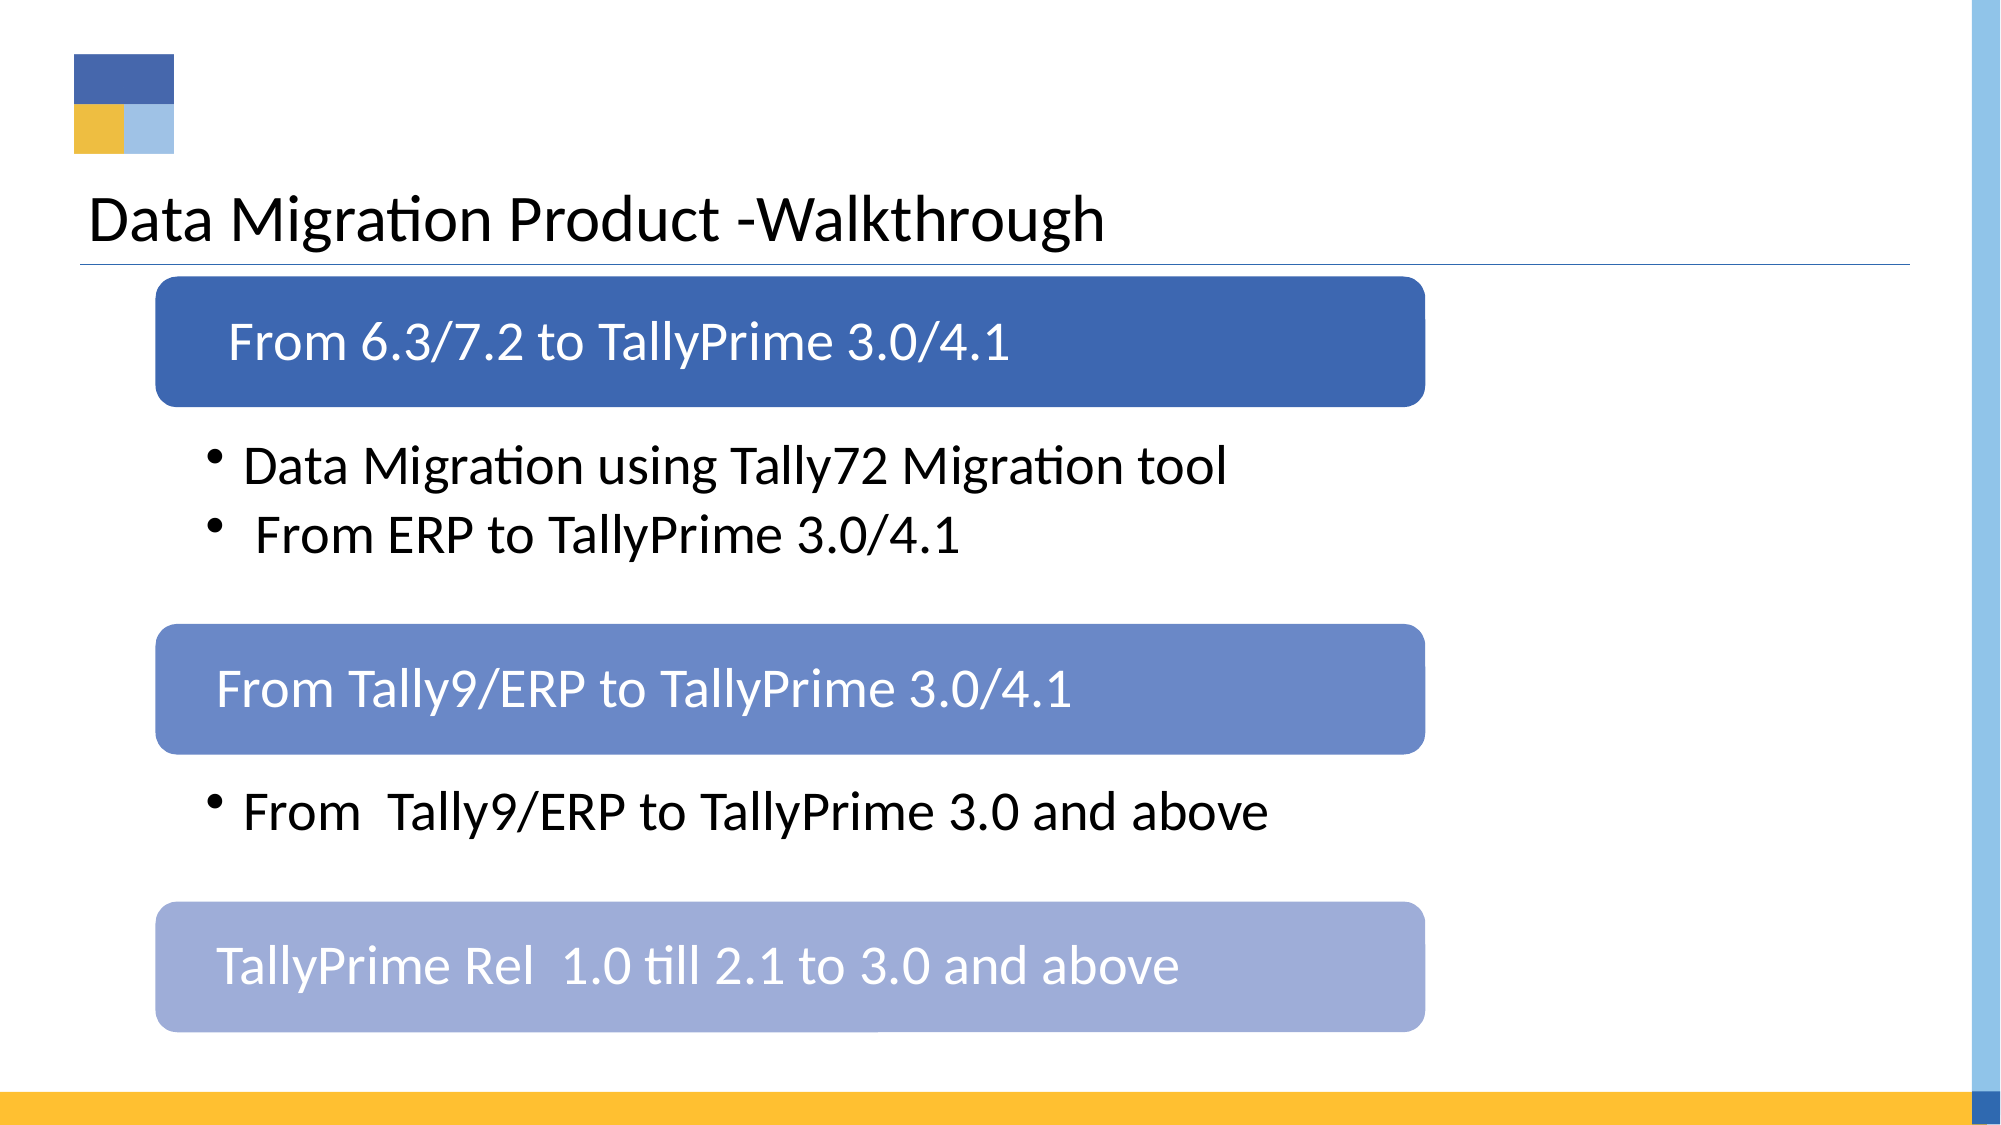

# Data Migration Product -Walkthrough
Data Migration using Tally72 Migration tool
 From ERP to TallyPrime 3.0/4.1
 From 6.3/7.2 to TallyPrime 3.0/4.1
From  Tally9/ERP to TallyPrime 3.0 and above
From Tally9/ERP to TallyPrime 3.0/4.1
TallyPrime Rel  1.0 till 2.1 to 3.0 and above